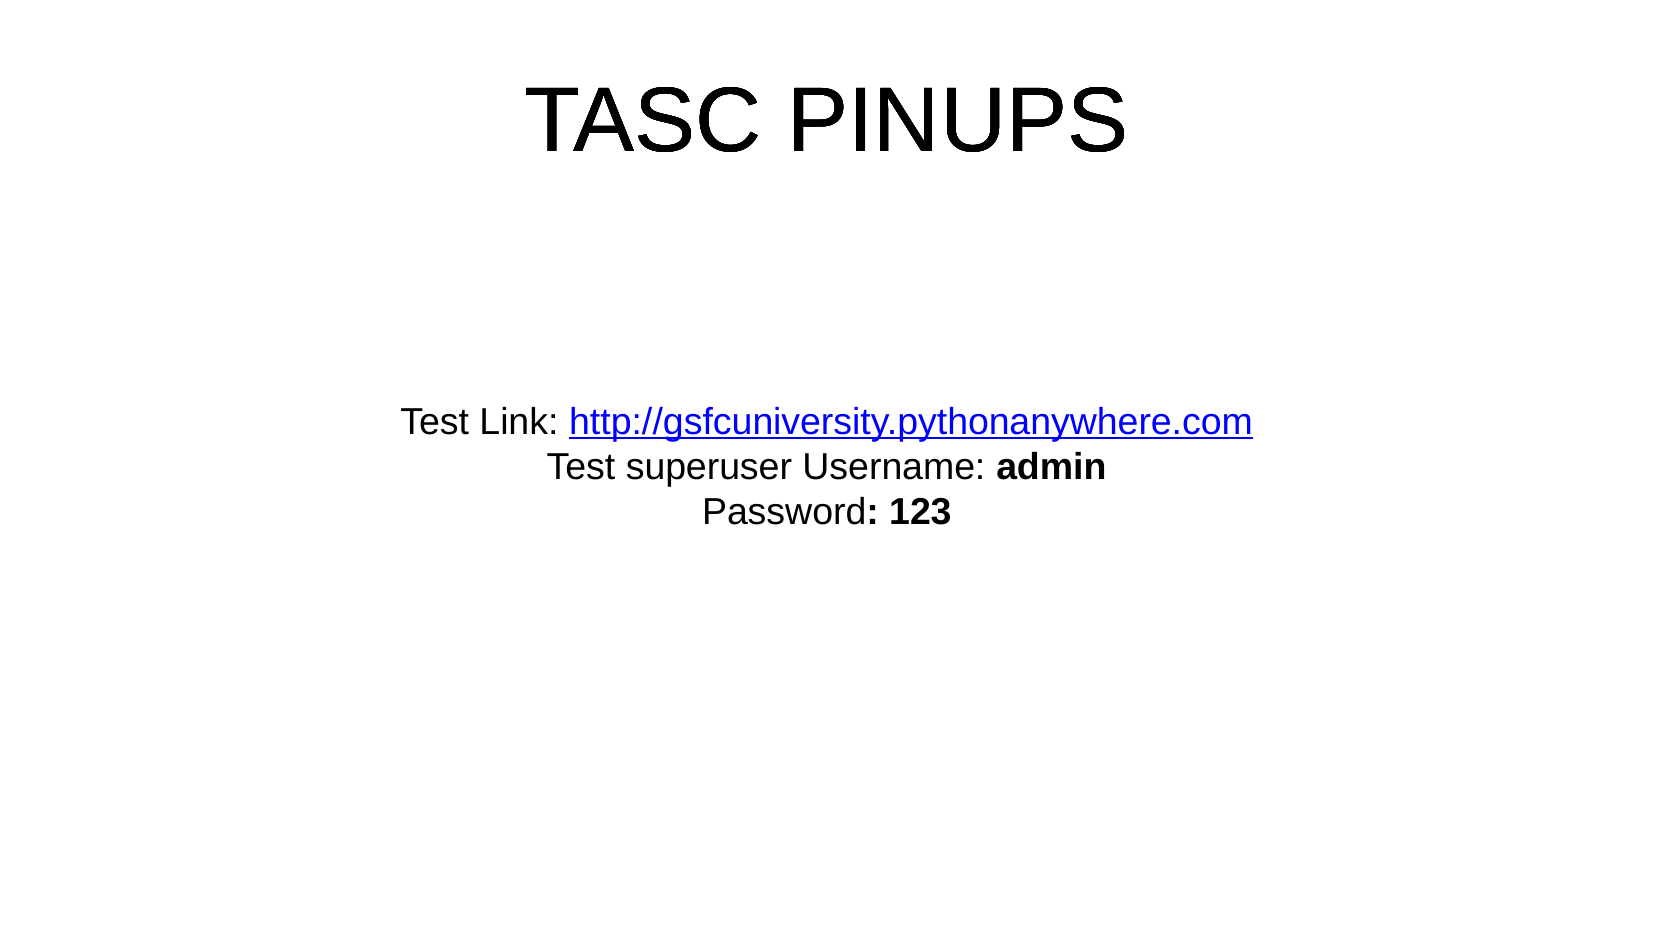

TASC PINUPS
TASC PINUPS
TASC PINUPS
TASC PINUPS
TASC PINUPS
Test Link: http://gsfcuniversity.pythonanywhere.com
Test superuser Username: admin
Password: 123